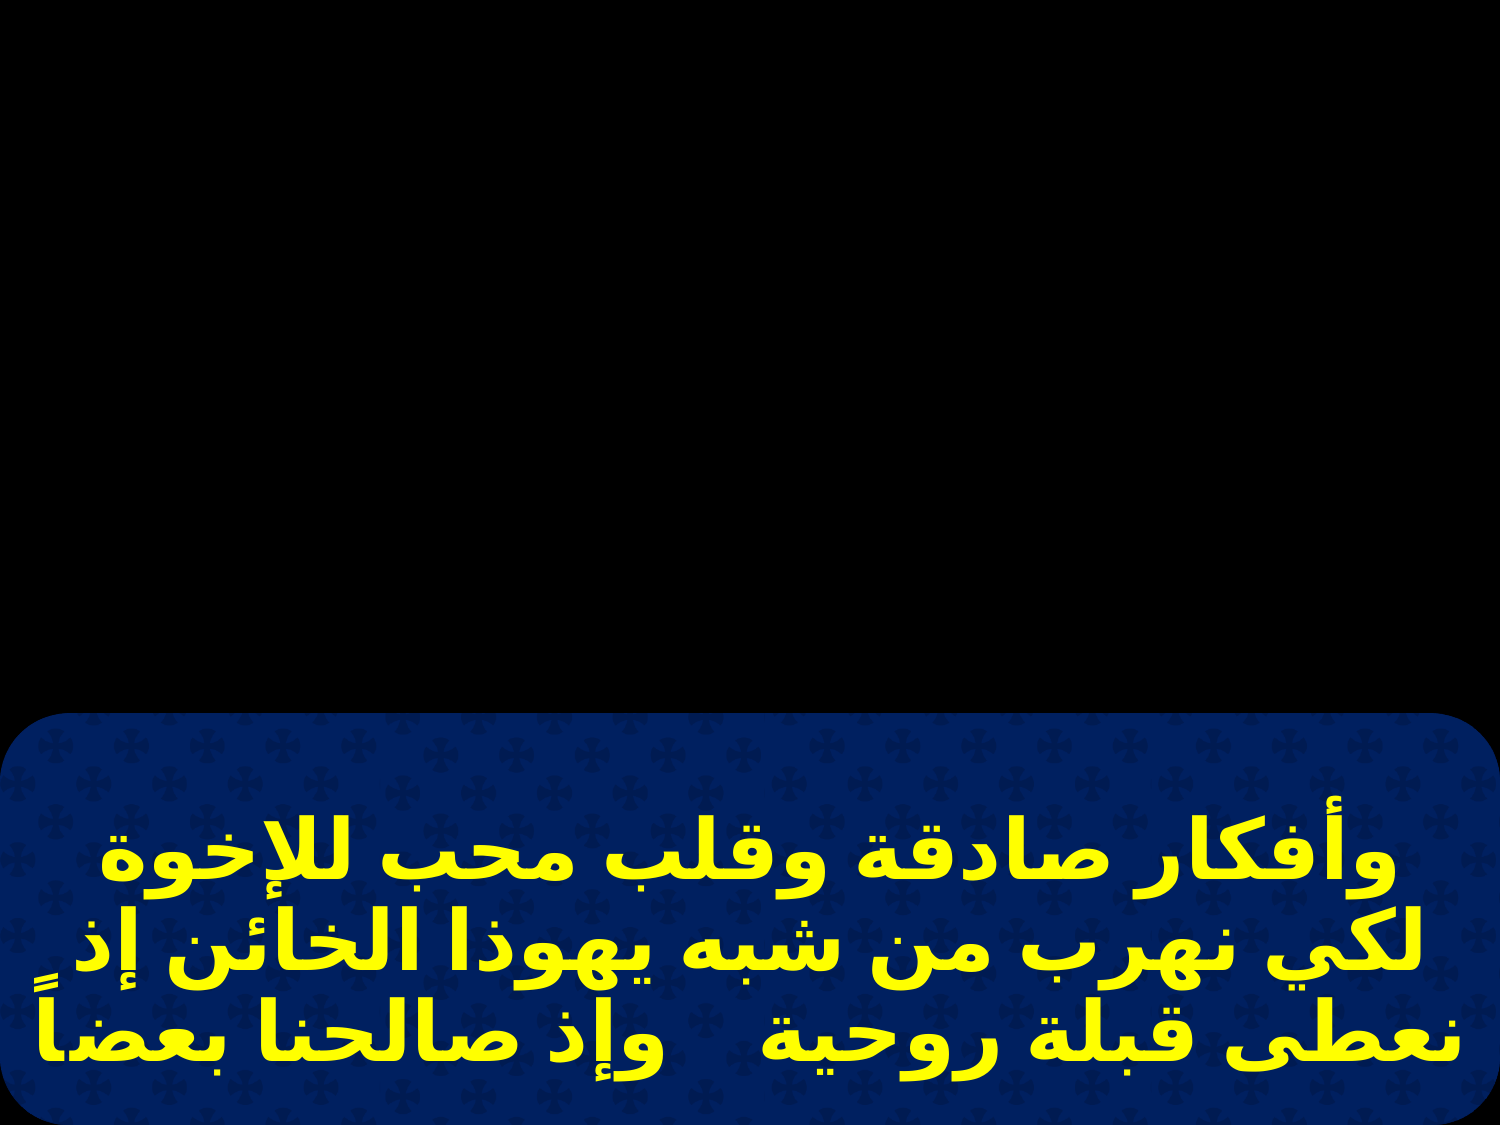

وأفكار صادقة وقلب محب للإخوة لكي نهرب من شبه يهوذا الخائن إذ نعطى قبلة روحية    وإذ صالحنا بعضاً